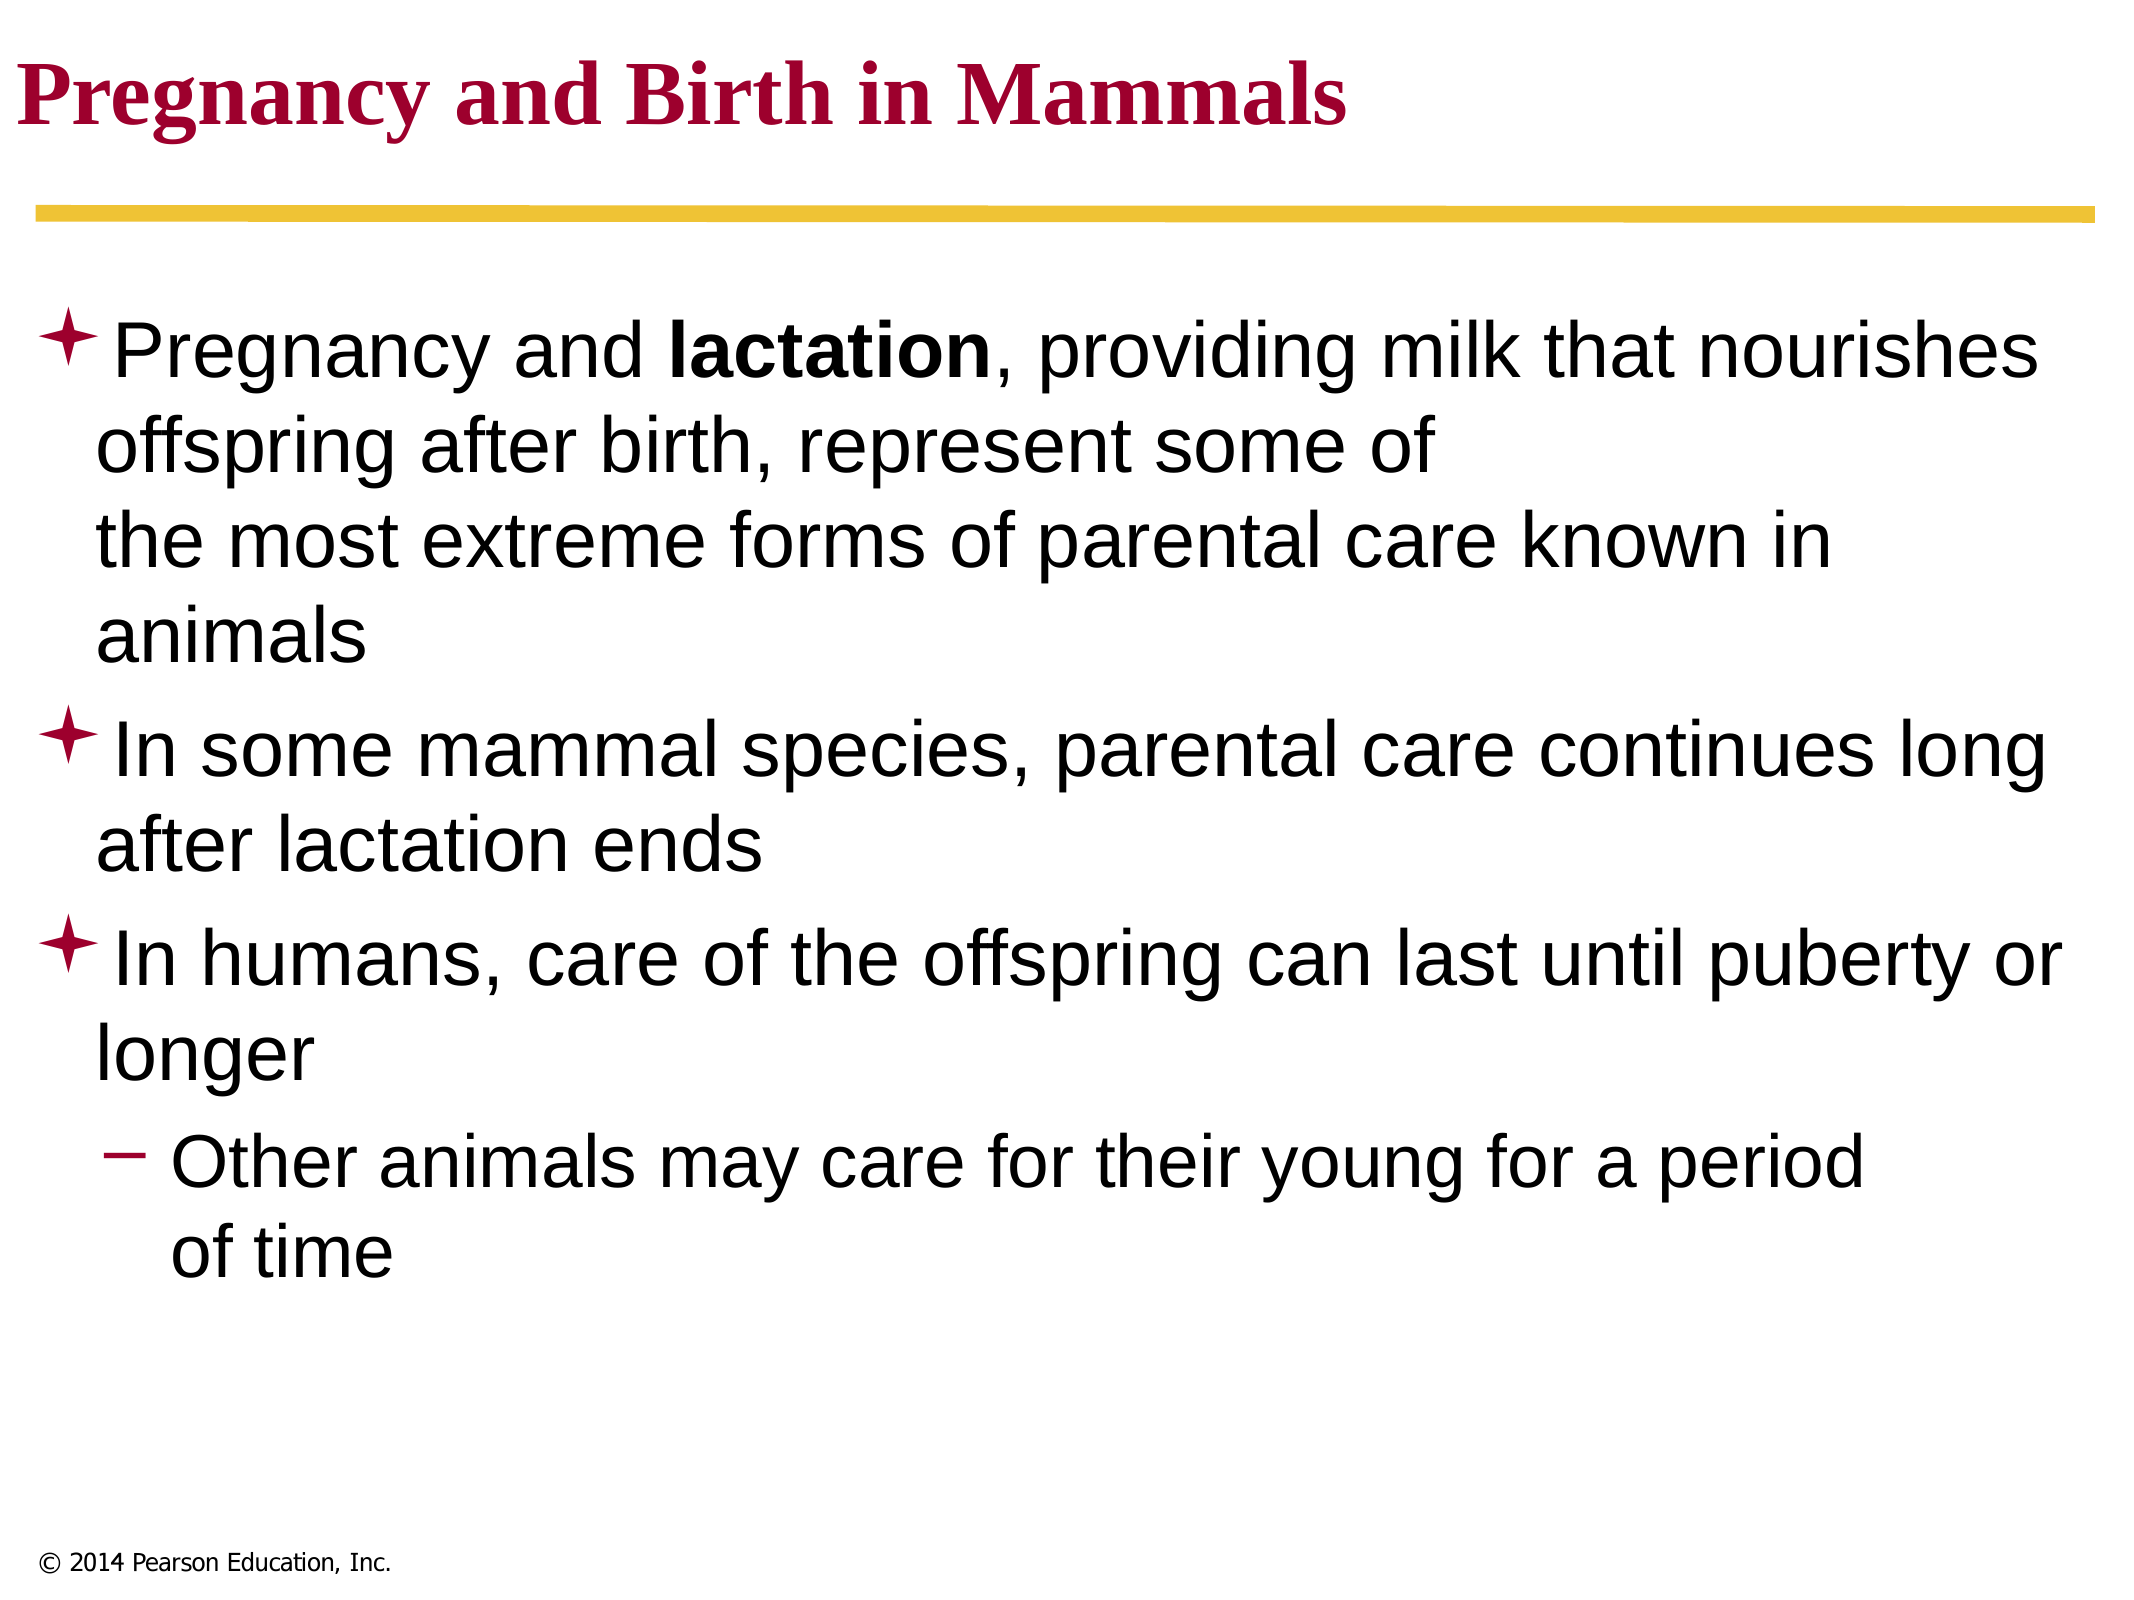

Pregnancy and Birth in Mammals

Pregnancy and lactation, providing milk that nourishes offspring after birth, represent some of
the most extreme forms of parental care known in animals
In some mammal species, parental care continues long after lactation ends
In humans, care of the offspring can last until puberty or longer
Other animals may care for their young for a period
of time